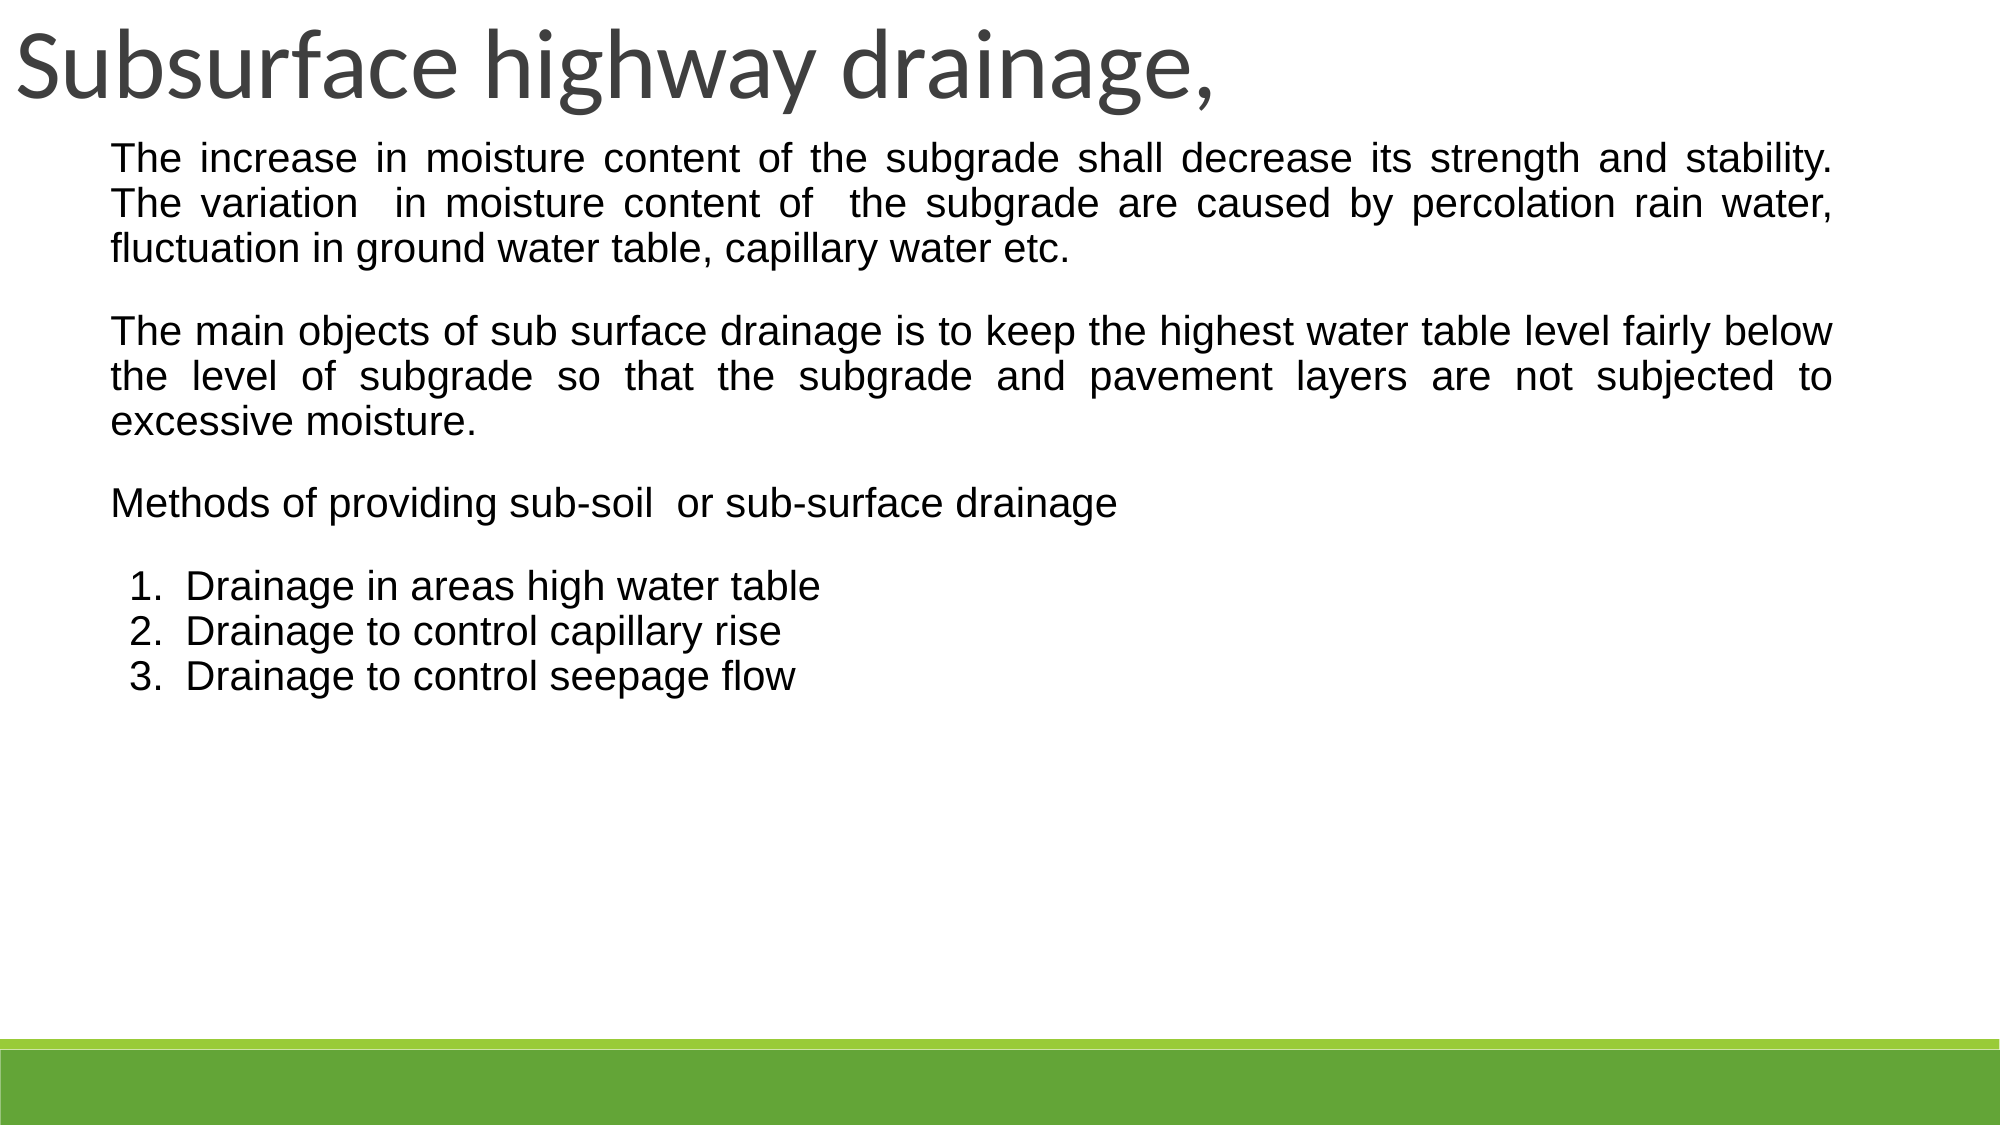

Subsurface highway drainage,
The increase in moisture content of the subgrade shall decrease its strength and stability. The variation  in moisture content of  the subgrade are caused by percolation rain water, fluctuation in ground water table, capillary water etc.
The main objects of sub surface drainage is to keep the highest water table level fairly below the level of subgrade so that the subgrade and pavement layers are not subjected to excessive moisture.
Methods of providing sub-soil  or sub-surface drainage
Drainage in areas high water table
Drainage to control capillary rise
Drainage to control seepage flow